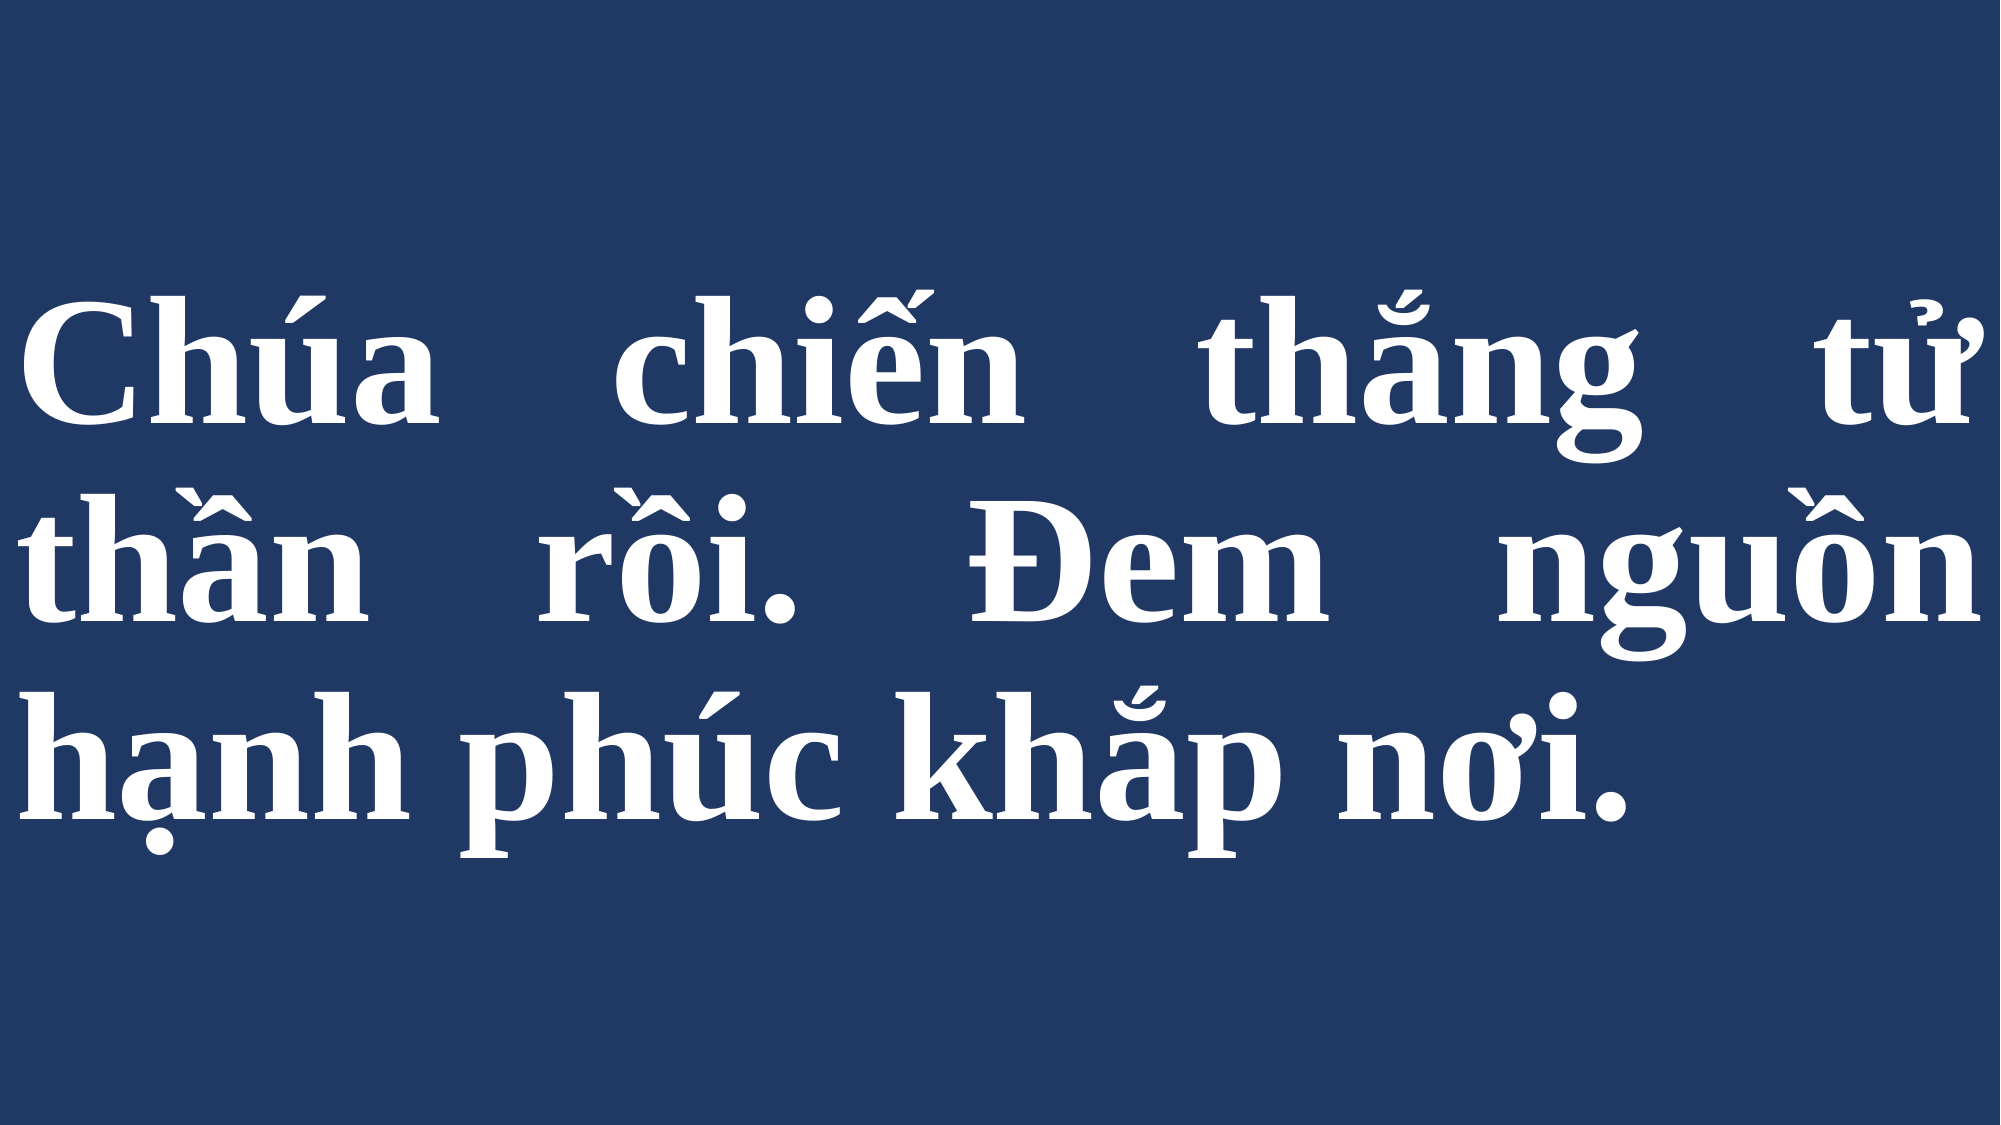

# Chúa chiến thắng tử thần rồi. Đem nguồn hạnh phúc khắp nơi.